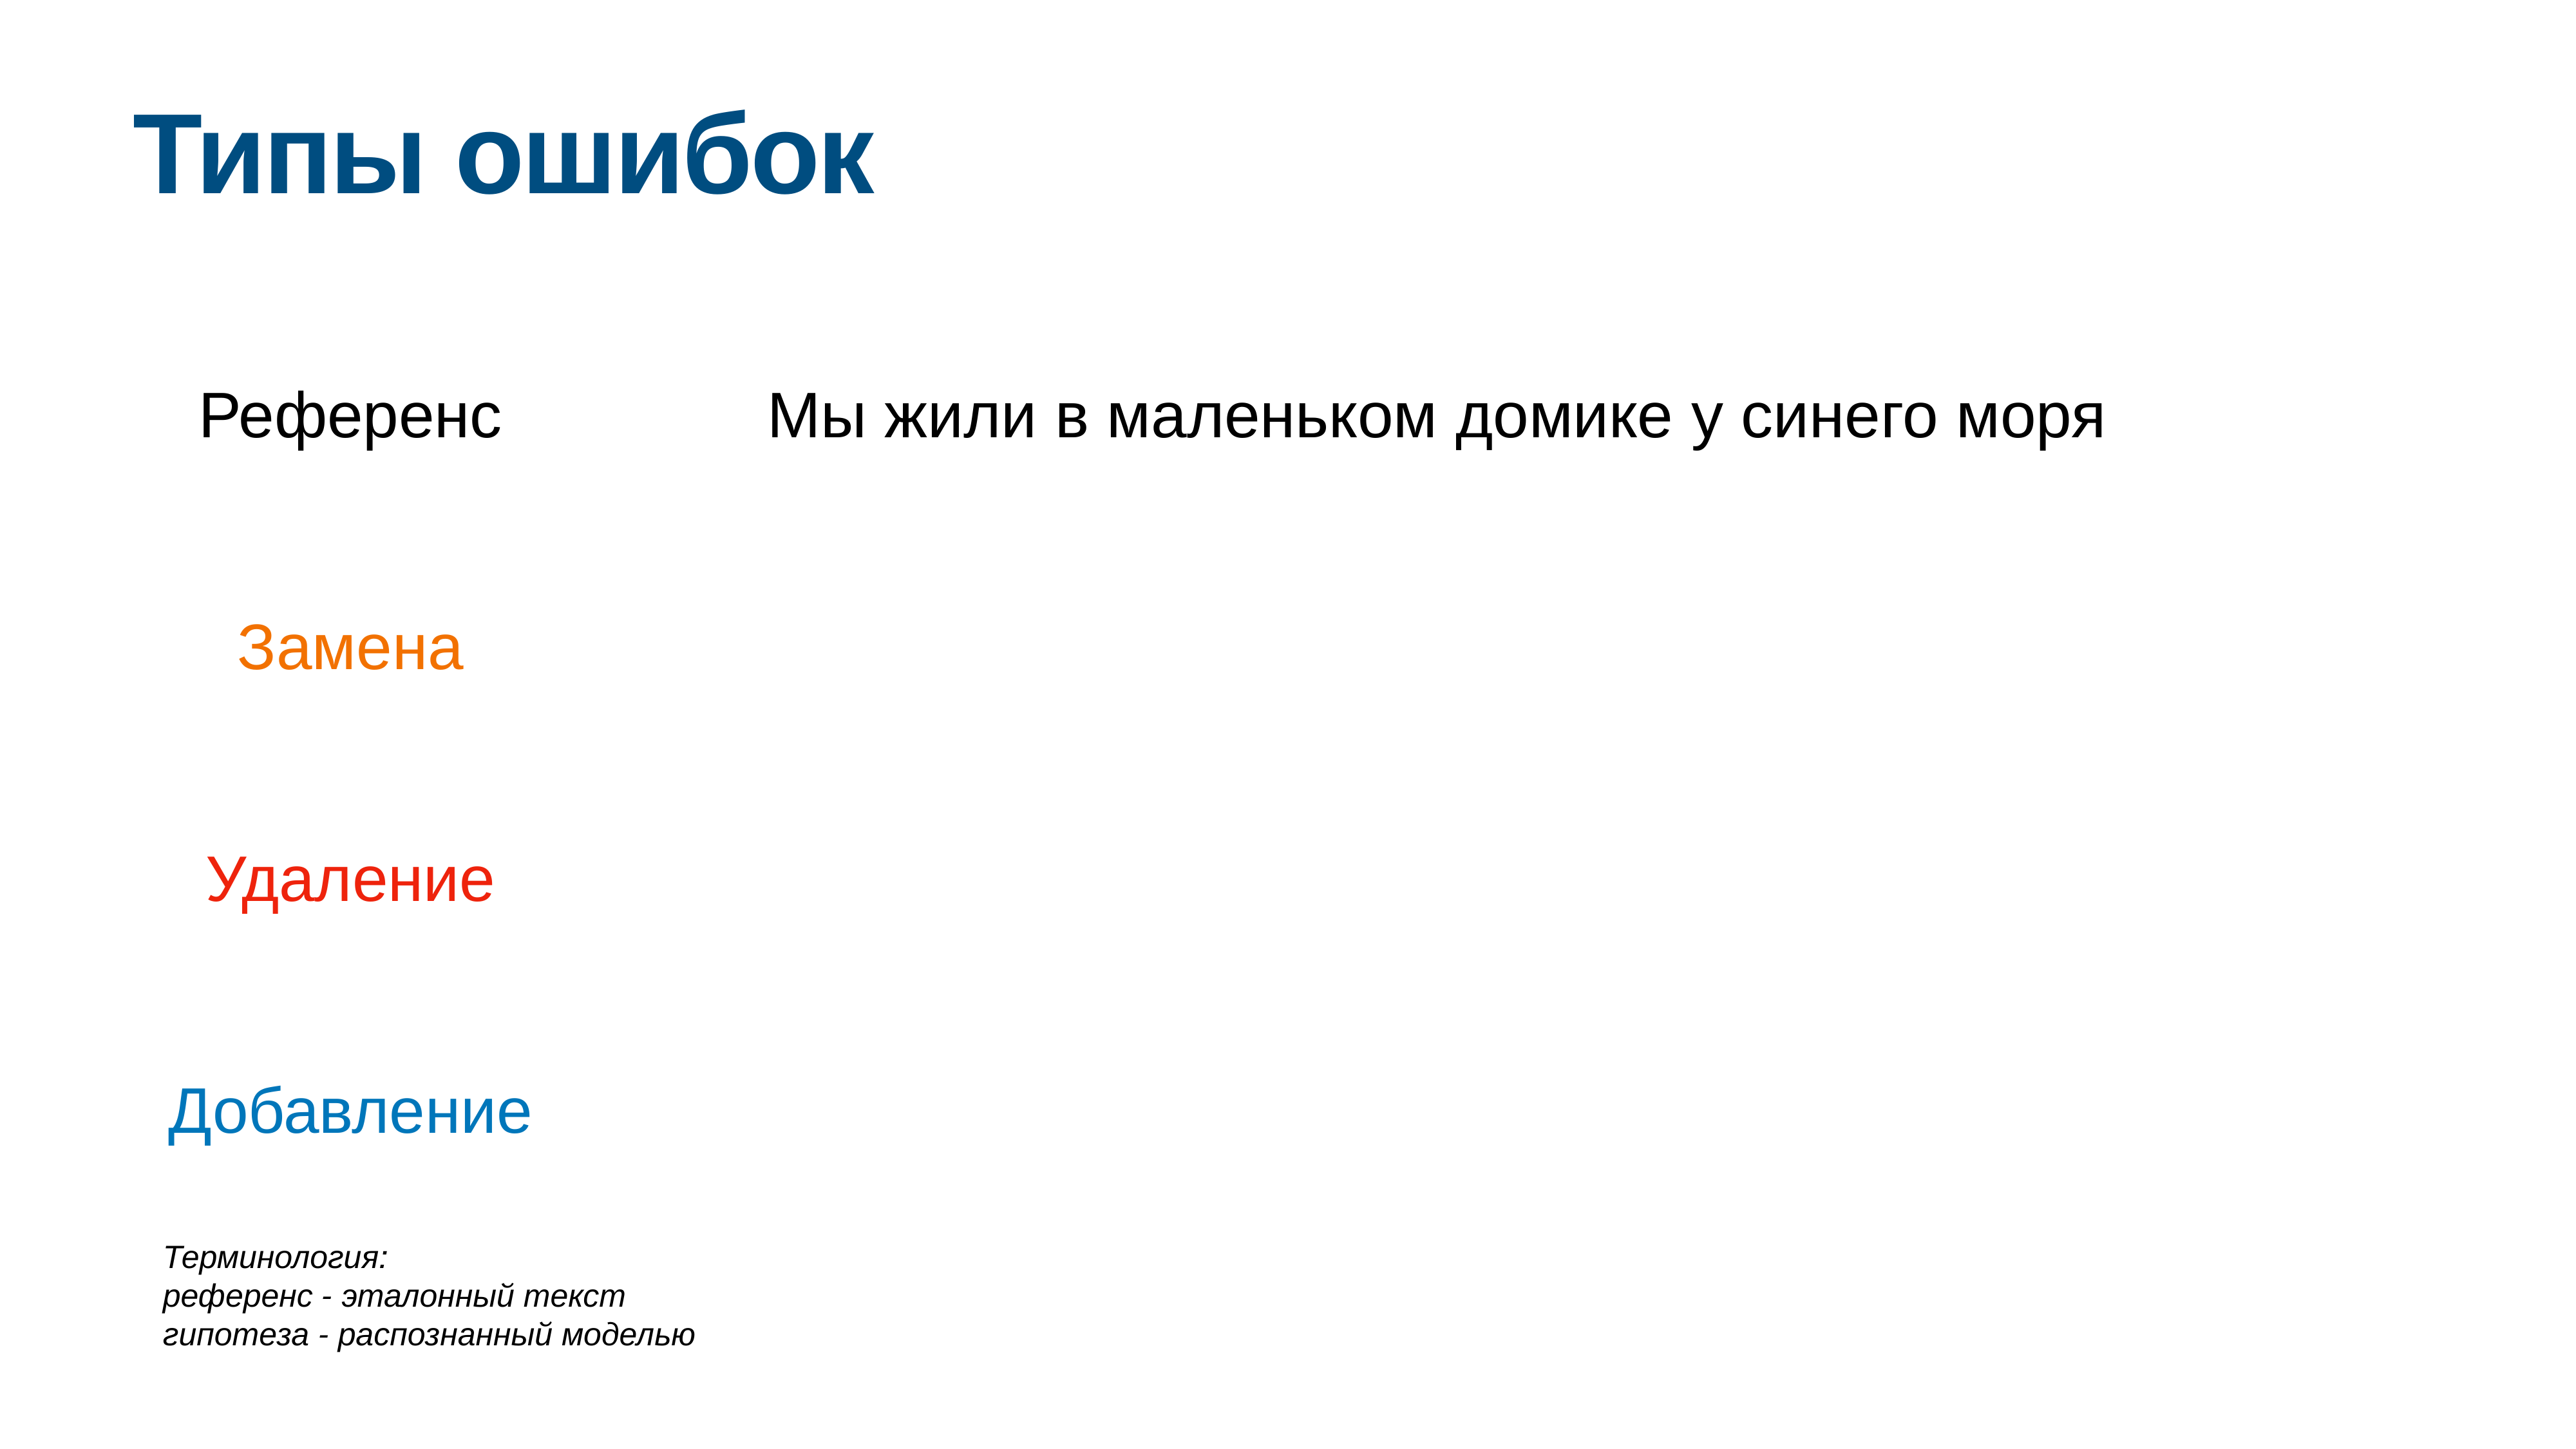

# Типы ошибок
Референс

Замена

Удаление

Добавление
Мы жили в маленьком домике у синего моря

Терминология:
референс - эталонный текст
гипотеза - распознанный моделью